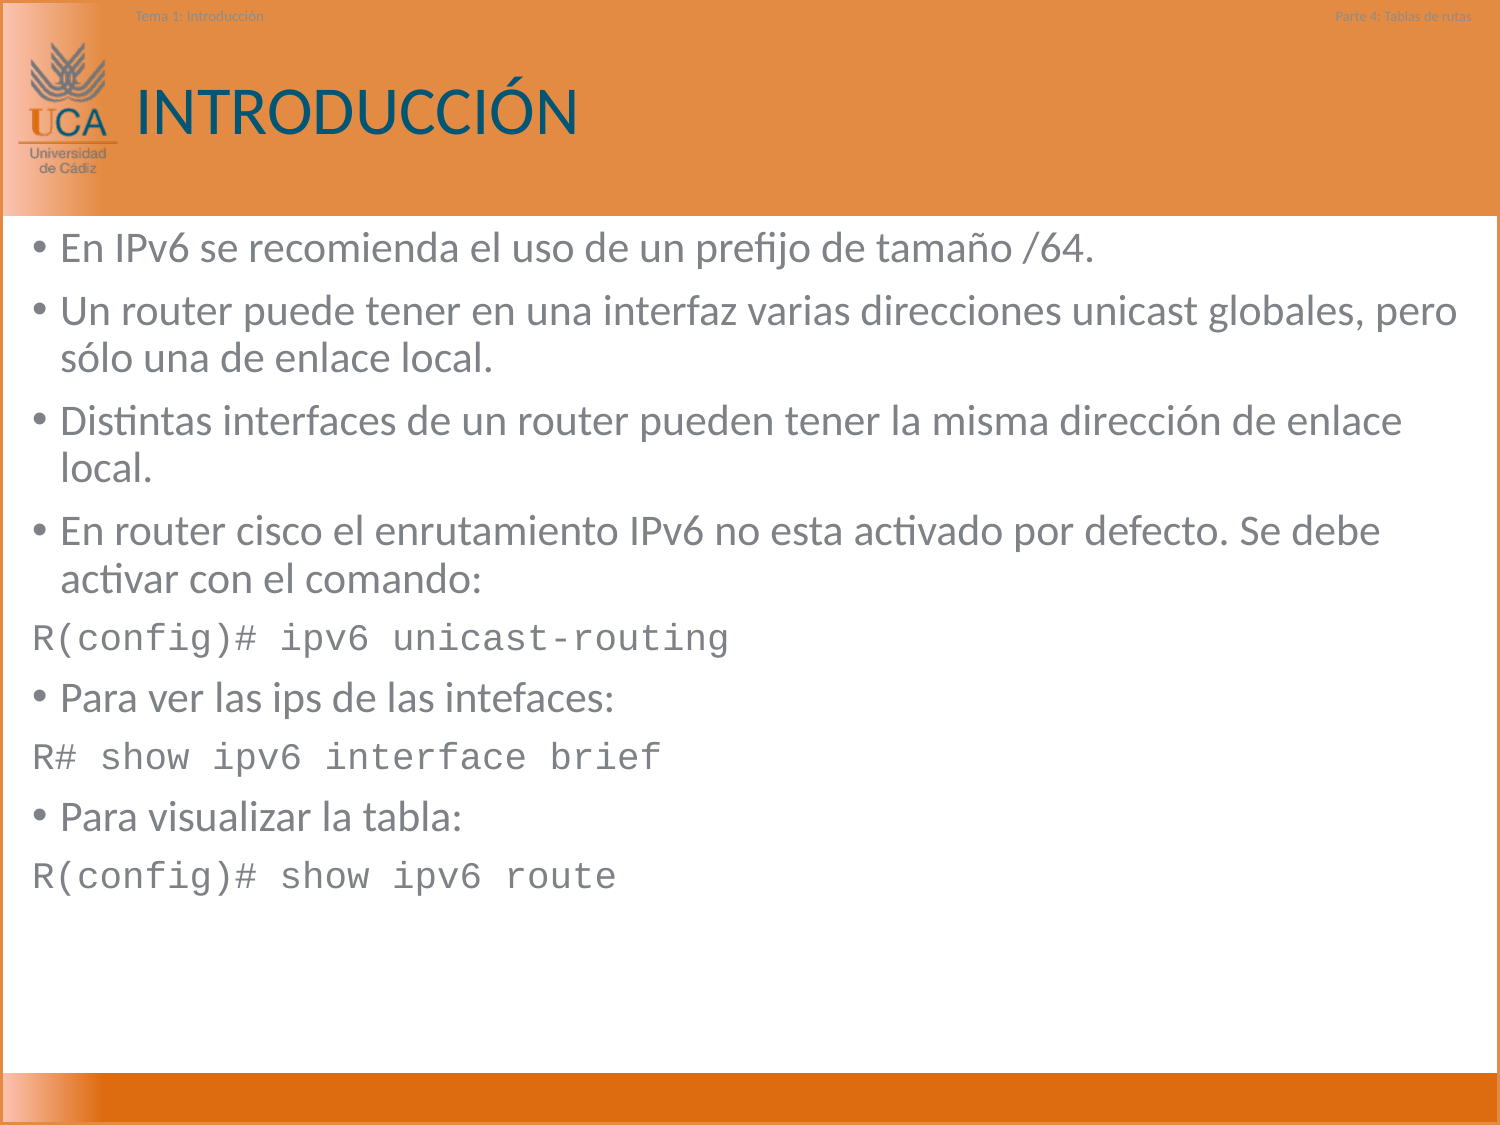

Tema 1: Introducción

Parte 4: Tablas de rutas
# INTRODUCCIÓN
En IPv6 se recomienda el uso de un prefijo de tamaño /64.
Un router puede tener en una interfaz varias direcciones unicast globales, pero sólo una de enlace local.
Distintas interfaces de un router pueden tener la misma dirección de enlace local.
En router cisco el enrutamiento IPv6 no esta activado por defecto. Se debe activar con el comando:
R(config)# ipv6 unicast-routing
Para ver las ips de las intefaces:
R# show ipv6 interface brief
Para visualizar la tabla:
R(config)# show ipv6 route